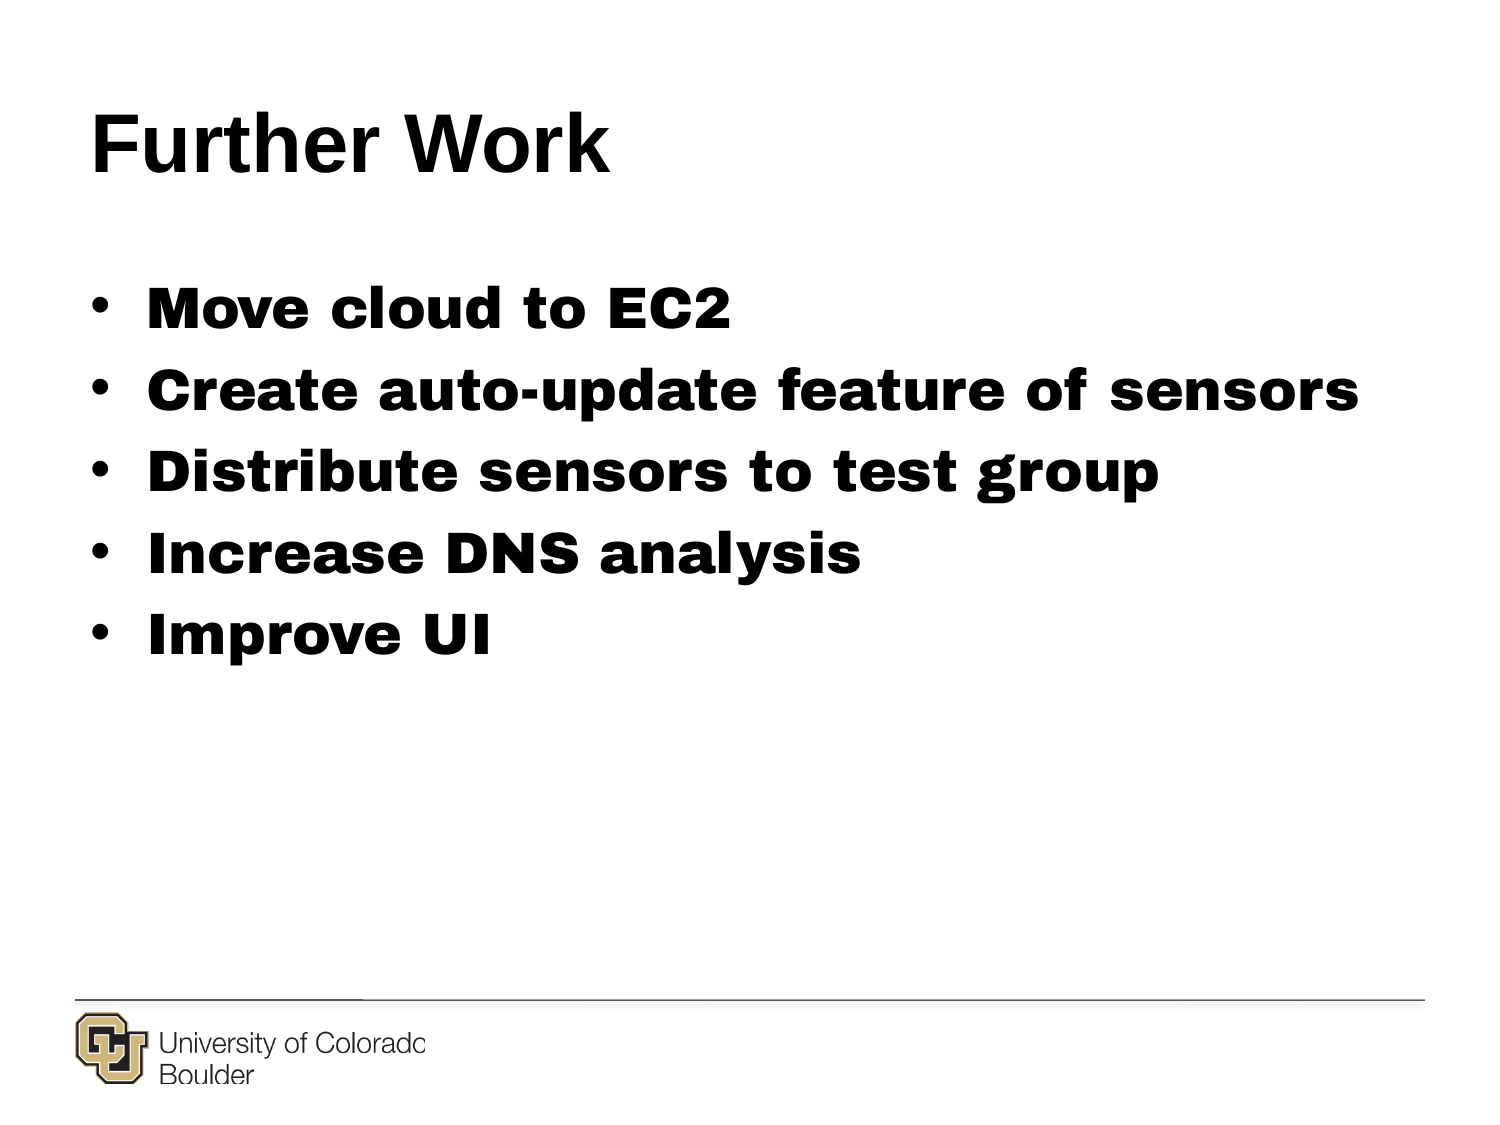

# Further Work
Move cloud to EC2
Create auto-update feature of sensors
Distribute sensors to test group
Increase DNS analysis
Improve UI